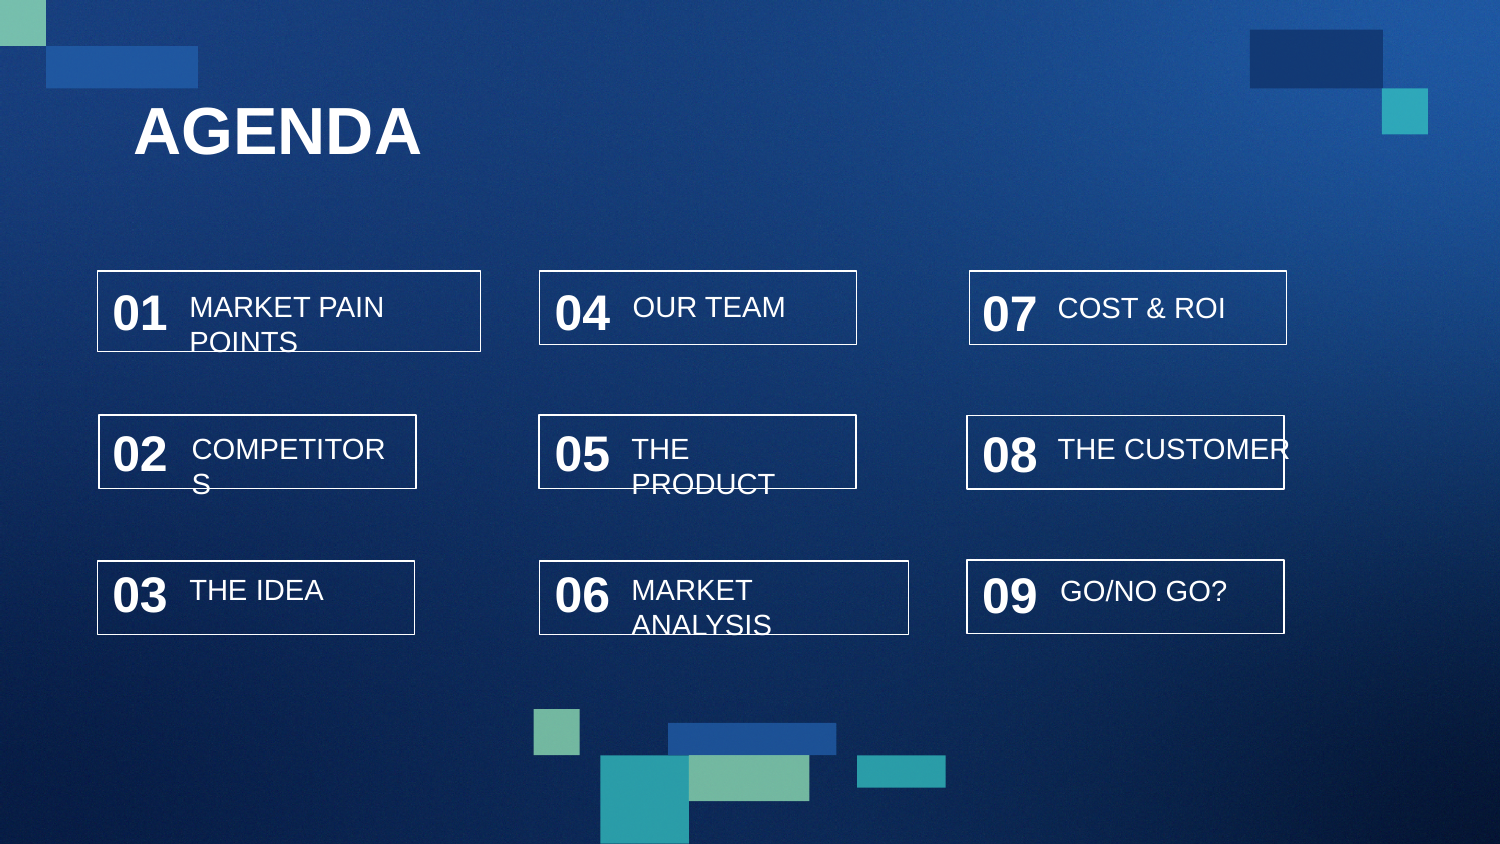

# AGENDA

01
MARKET PAIN POINTS
04
OUR TEAM
07
COST & ROI

02
05
COMPETITORS
THE PRODUCT

08
THE CUSTOMER
03
06
THE IDEA
MARKET ANALYSIS
09
GO/NO GO?